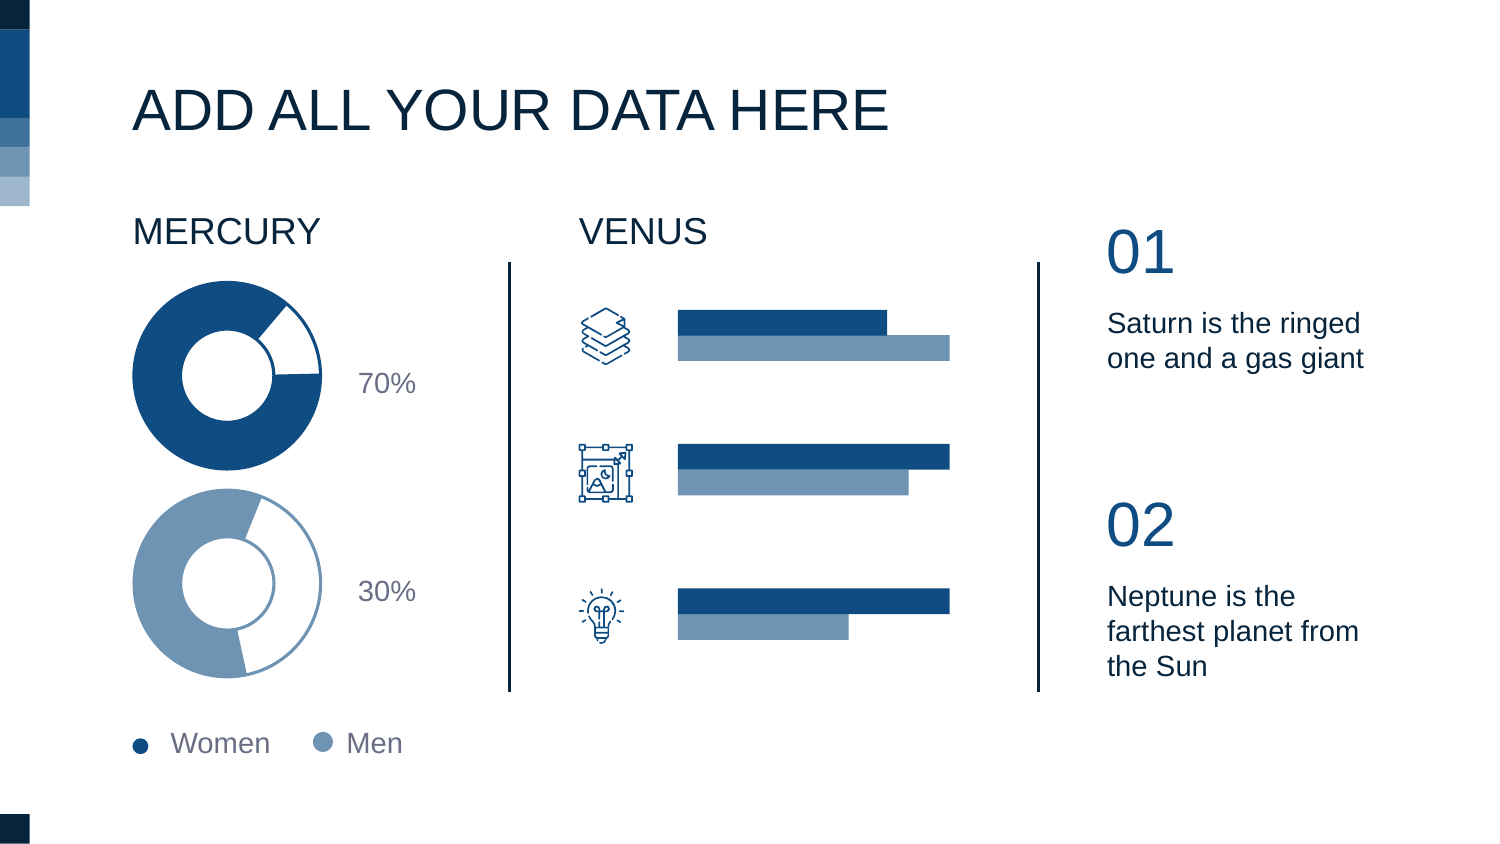

# ADD ALL YOUR DATA HERE
MERCURY
VENUS
01

Saturn is the ringed one and a gas giant

70%

02
30%
Neptune is the farthest planet from the Sun

Women
Men